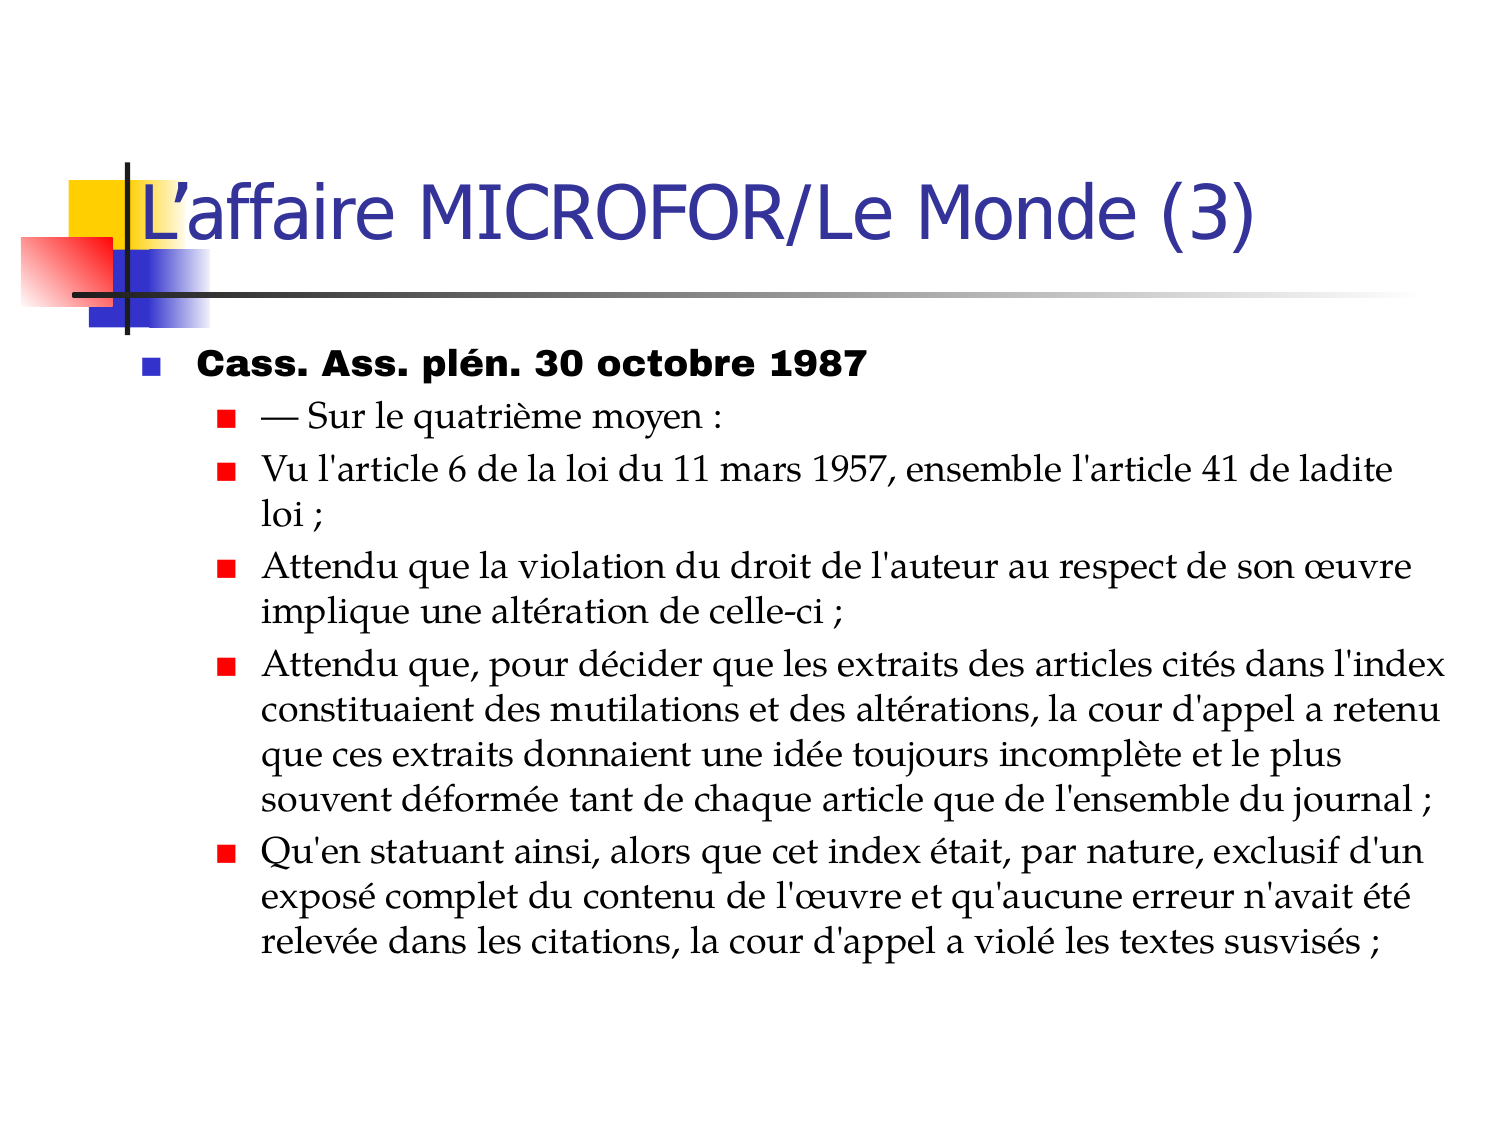

# L’affaire MICROFOR/Le Monde (3)
Cass. Ass. plén. 30 octobre 1987
— Sur le quatrième moyen :
Vu l'article 6 de la loi du 11 mars 1957, ensemble l'article 41 de ladite loi ;
Attendu que la violation du droit de l'auteur au respect de son œuvre implique une altération de celle-ci ;
Attendu que, pour décider que les extraits des articles cités dans l'index constituaient des mutilations et des altérations, la cour d'appel a retenu que ces extraits donnaient une idée toujours incomplète et le plus souvent déformée tant de chaque article que de l'ensemble du journal ;
Qu'en statuant ainsi, alors que cet index était, par nature, exclusif d'un exposé complet du contenu de l'œuvre et qu'aucune erreur n'avait été relevée dans les citations, la cour d'appel a violé les textes susvisés ;